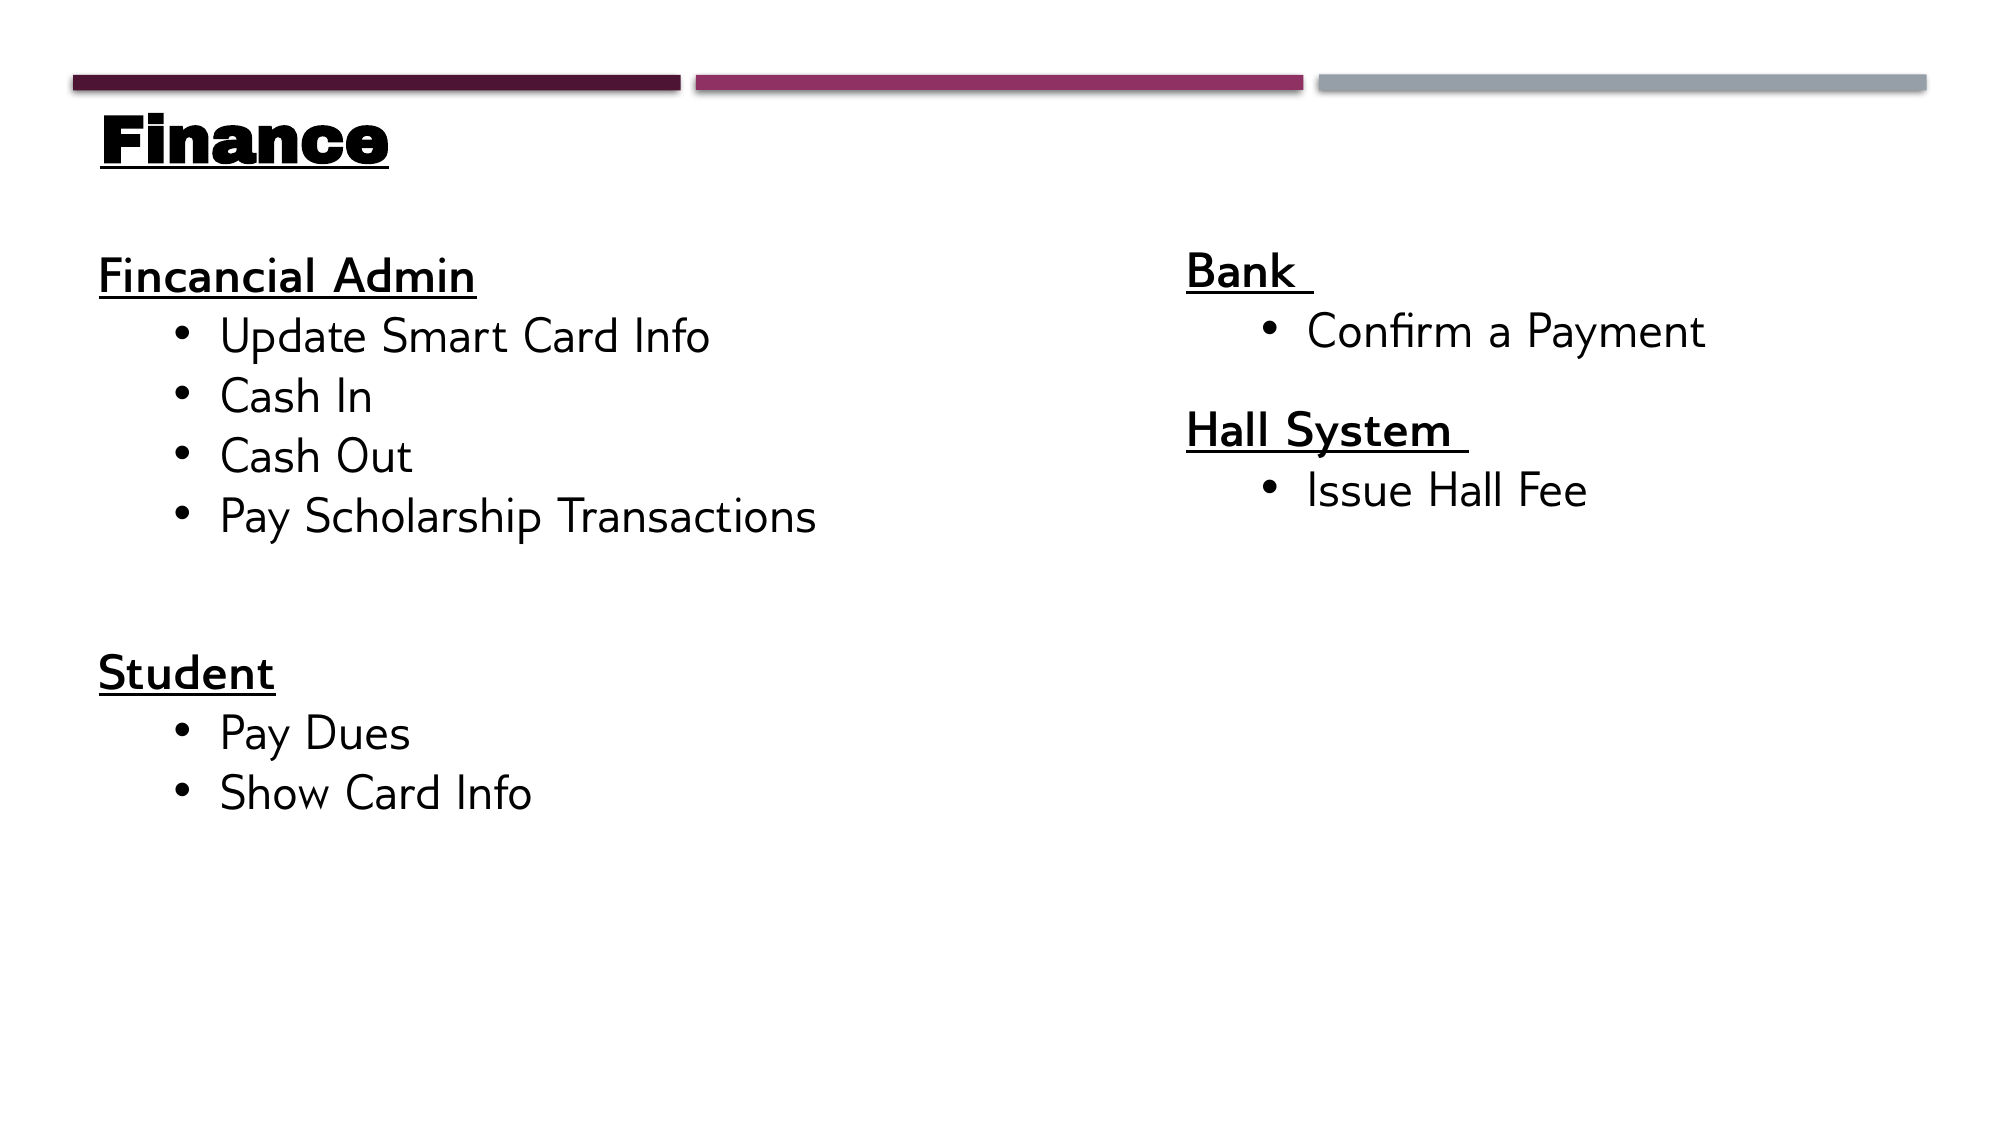

Finance
Bank
Confirm a Payment
Fincancial Admin
Update Smart Card Info
Cash In
Cash Out
Pay Scholarship Transactions
Hall System
Issue Hall Fee
Student
Pay Dues
Show Card Info